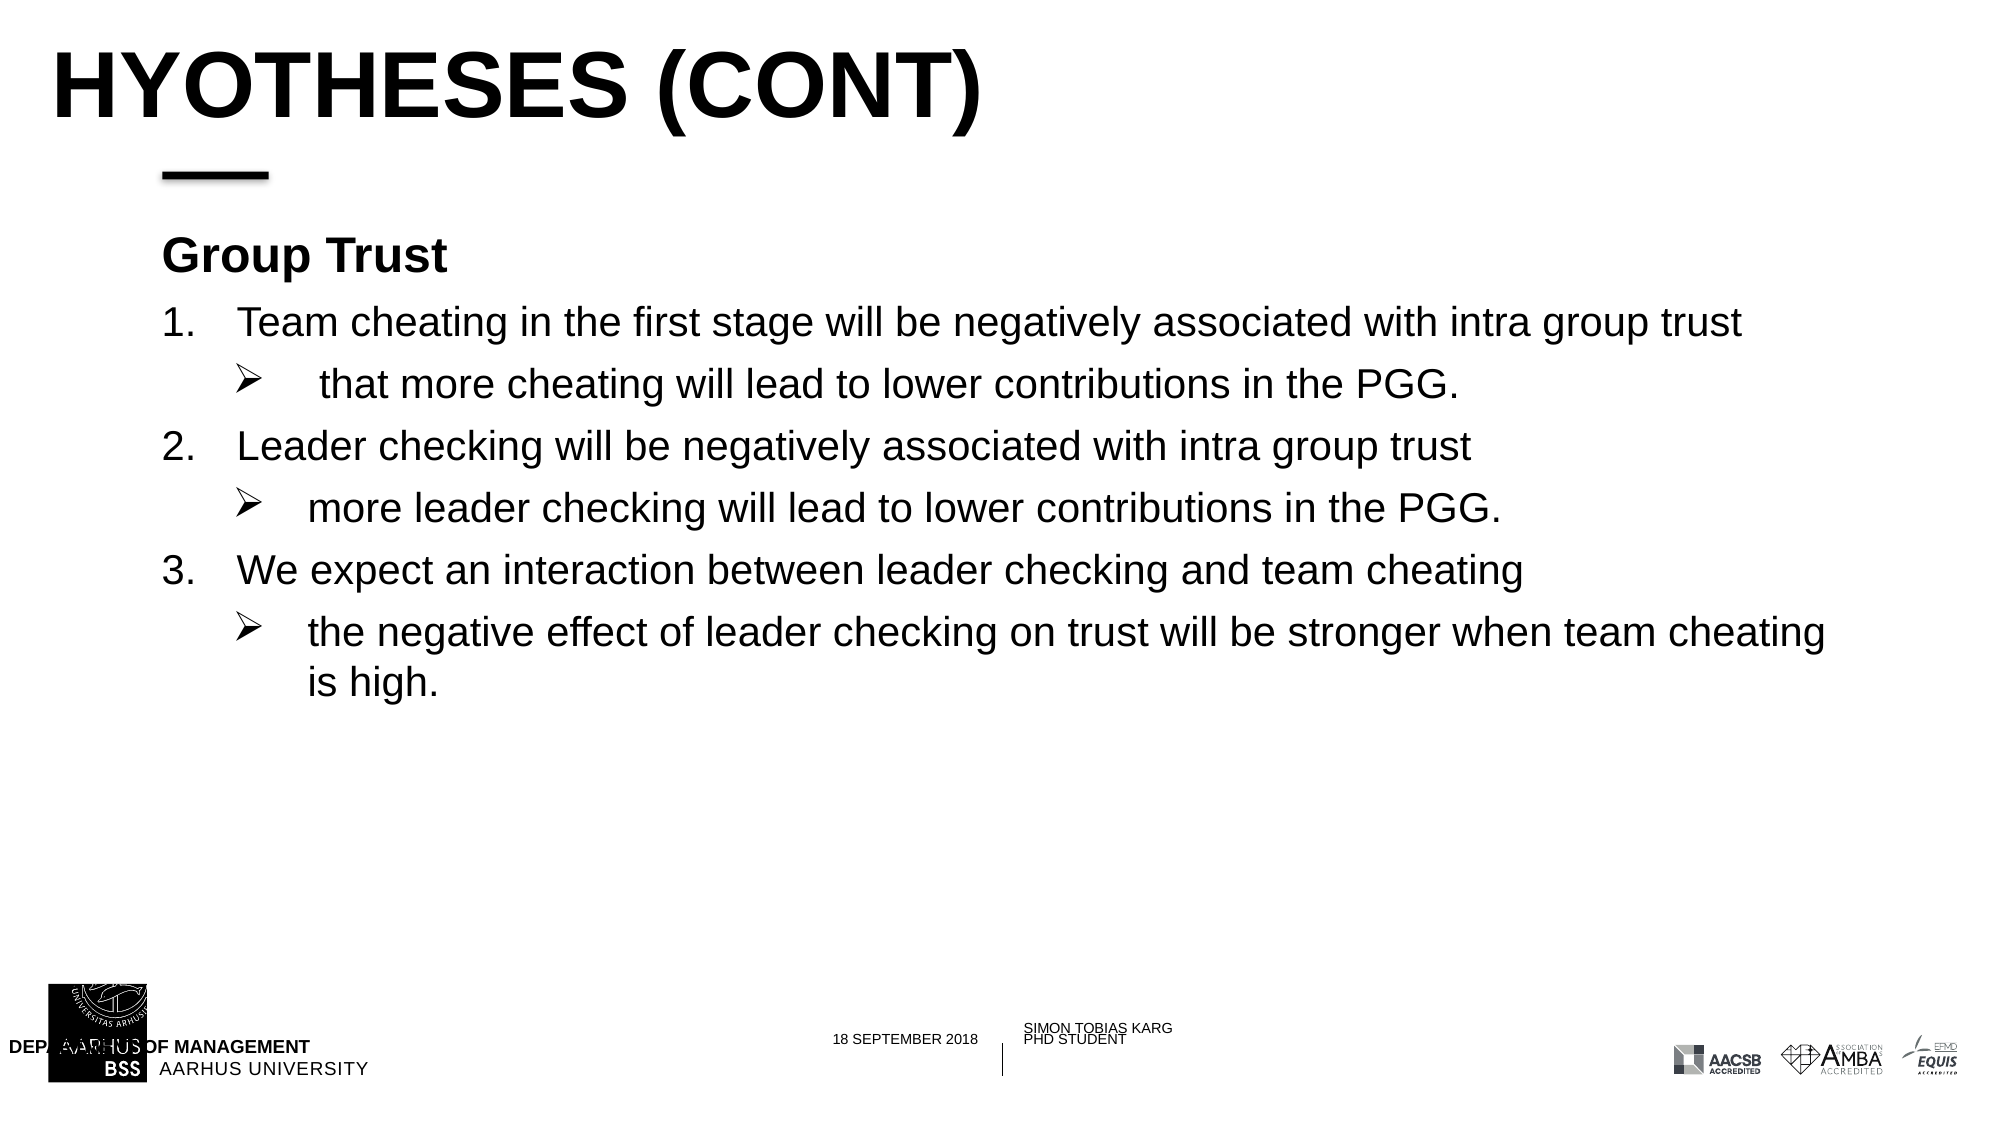

# Hyotheses (cont)
Group Trust
Team cheating in the first stage will be negatively associated with intra group trust
 that more cheating will lead to lower contributions in the PGG.
Leader checking will be negatively associated with intra group trust
more leader checking will lead to lower contributions in the PGG.
We expect an interaction between leader checking and team cheating
the negative effect of leader checking on trust will be stronger when team cheating is high.

15/03/201918/09/2018